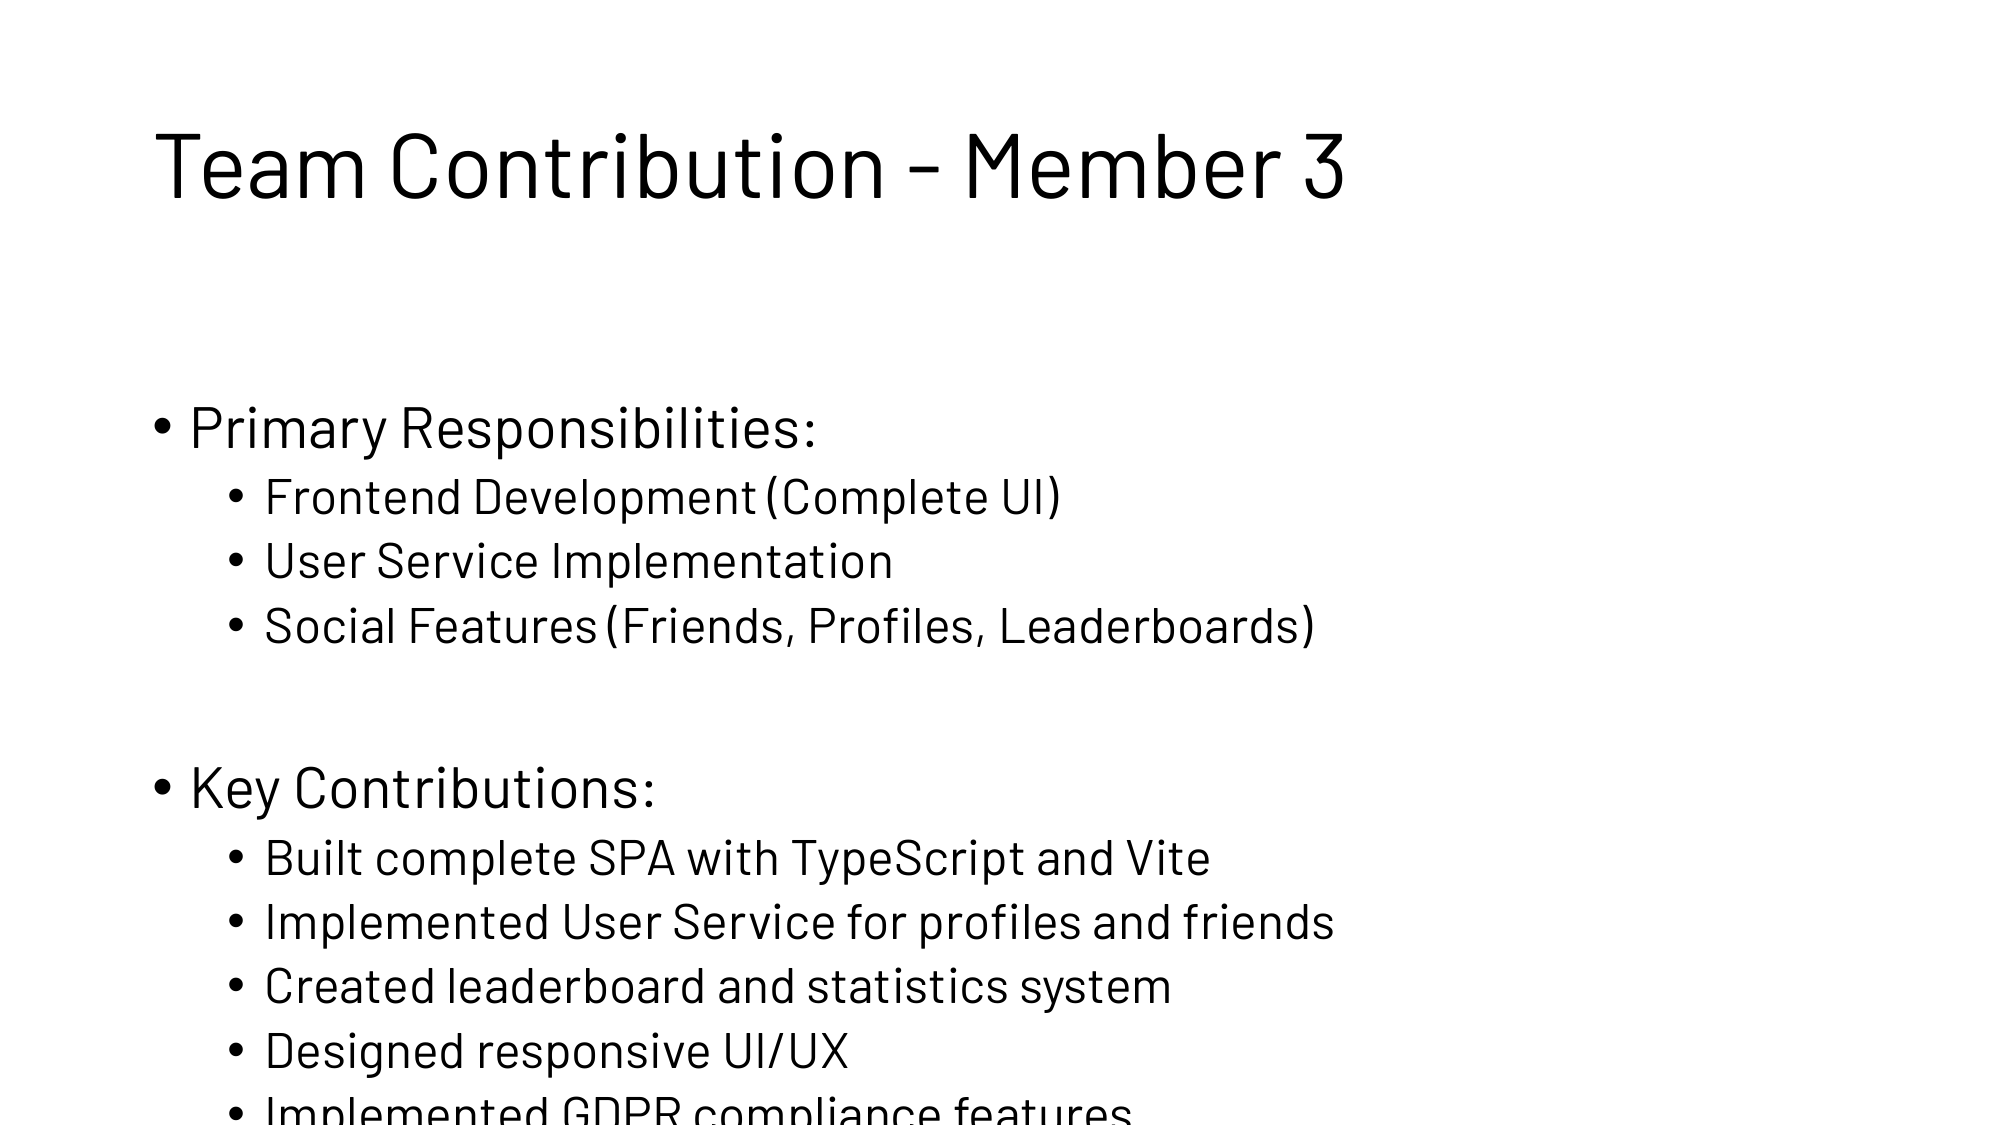

# Team Contribution - Member 3

Primary Responsibilities:
Frontend Development (Complete UI)
User Service Implementation
Social Features (Friends, Profiles, Leaderboards)

Key Contributions:
Built complete SPA with TypeScript and Vite
Implemented User Service for profiles and friends
Created leaderboard and statistics system
Designed responsive UI/UX
Implemented GDPR compliance features

Code Delivered:
frontend/ (SPA with ~1953 LOC)
user-service/ (Complete service ~1800 LOC)
UI components and styling
Data export and deletion workflows

Technologies Used:
TypeScript, Vite, HTML5, CSS3, REST API

Can Demonstrate:
Web interface and navigation
User profile customization
Friend request and management
Leaderboard view with rankings